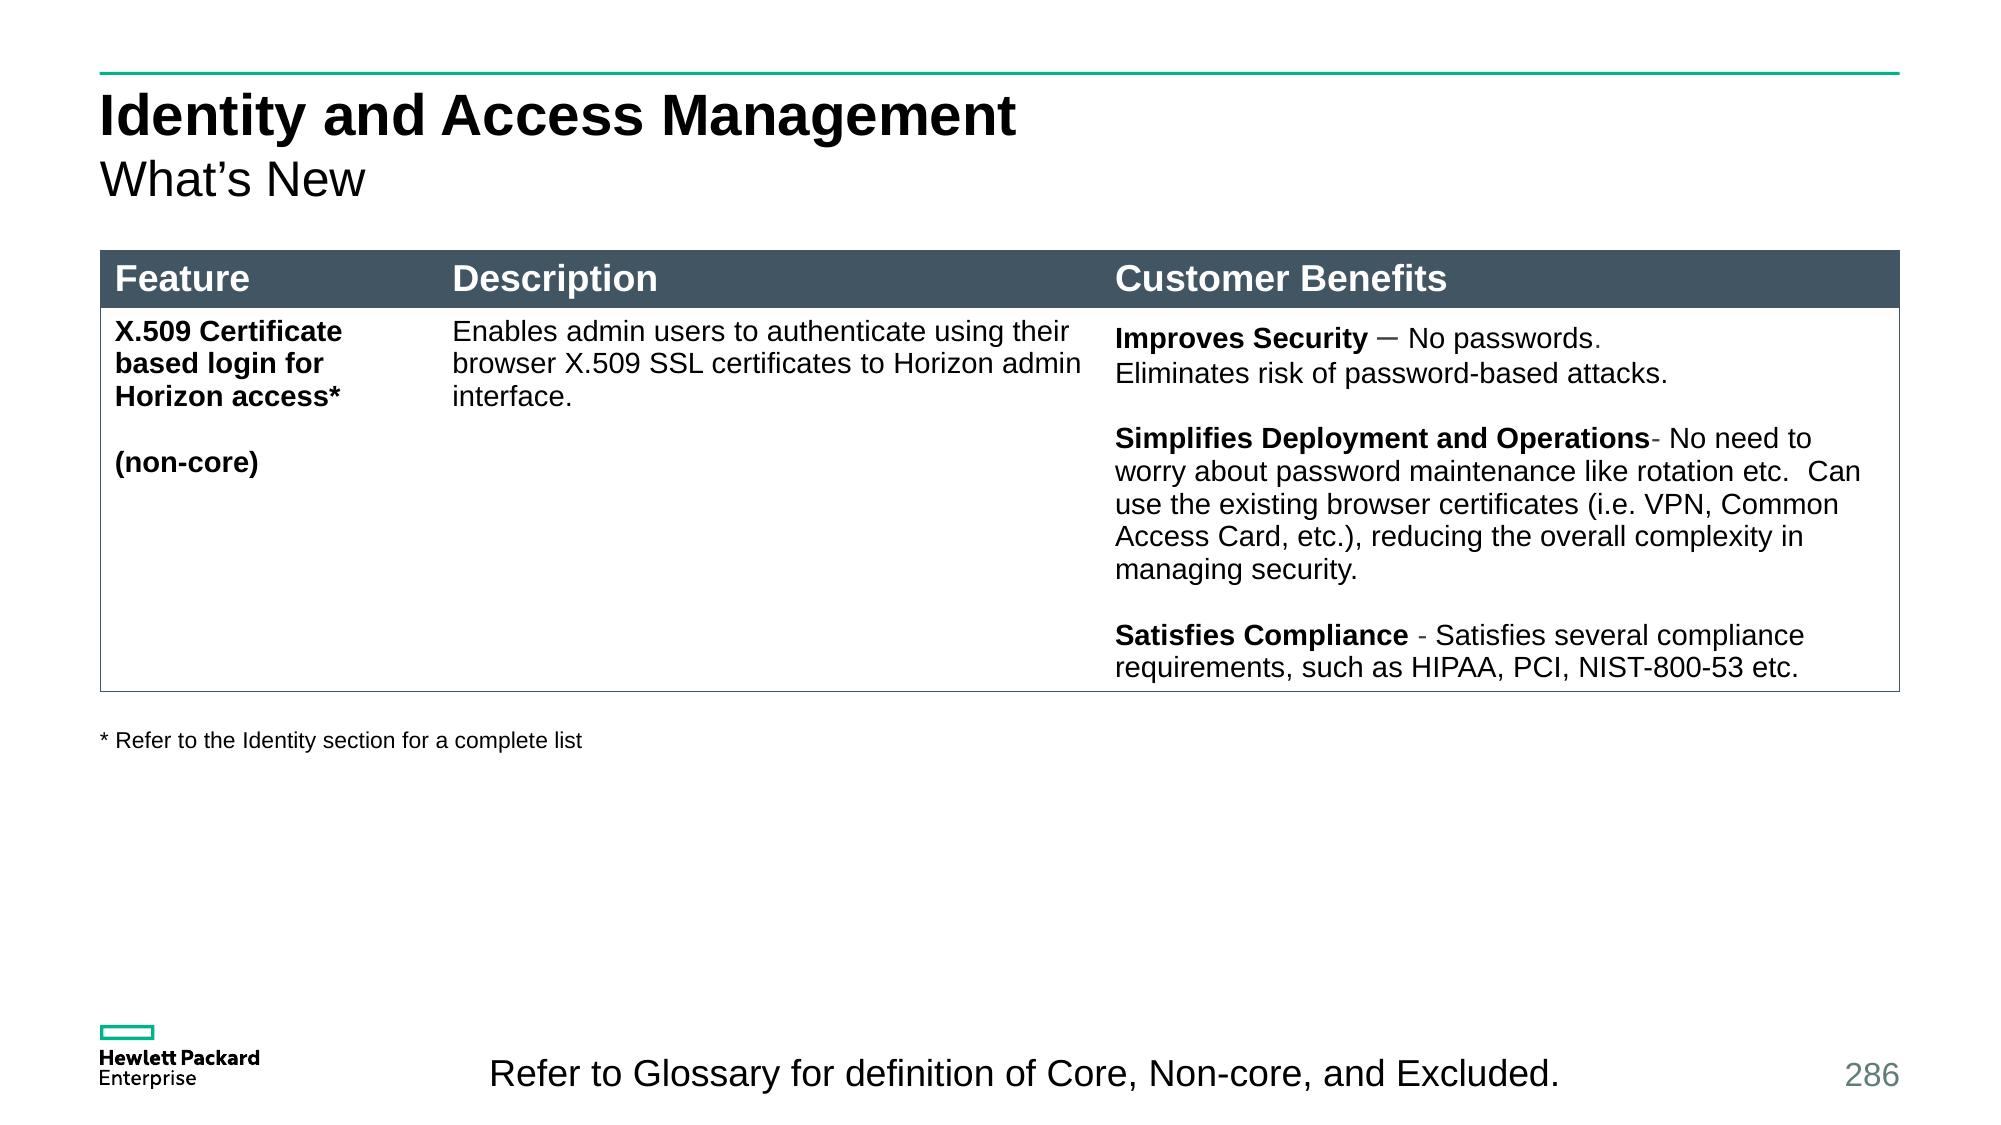

# Identity and Access Management
What’s New
| Feature | Description | Customer Benefits |
| --- | --- | --- |
| X.509 Certificate based login for Horizon access\* (non-core) | Enables admin users to authenticate using their browser X.509 SSL certificates to Horizon admin interface. | Improves Security – No passwords. Eliminates risk of password-based attacks. Simplifies Deployment and Operations- No need to worry about password maintenance like rotation etc. Can use the existing browser certificates (i.e. VPN, Common Access Card, etc.), reducing the overall complexity in managing security. Satisfies Compliance - Satisfies several compliance requirements, such as HIPAA, PCI, NIST-800-53 etc. |
* Refer to the Identity section for a complete list
Refer to Glossary for definition of Core, Non-core, and Excluded.
286